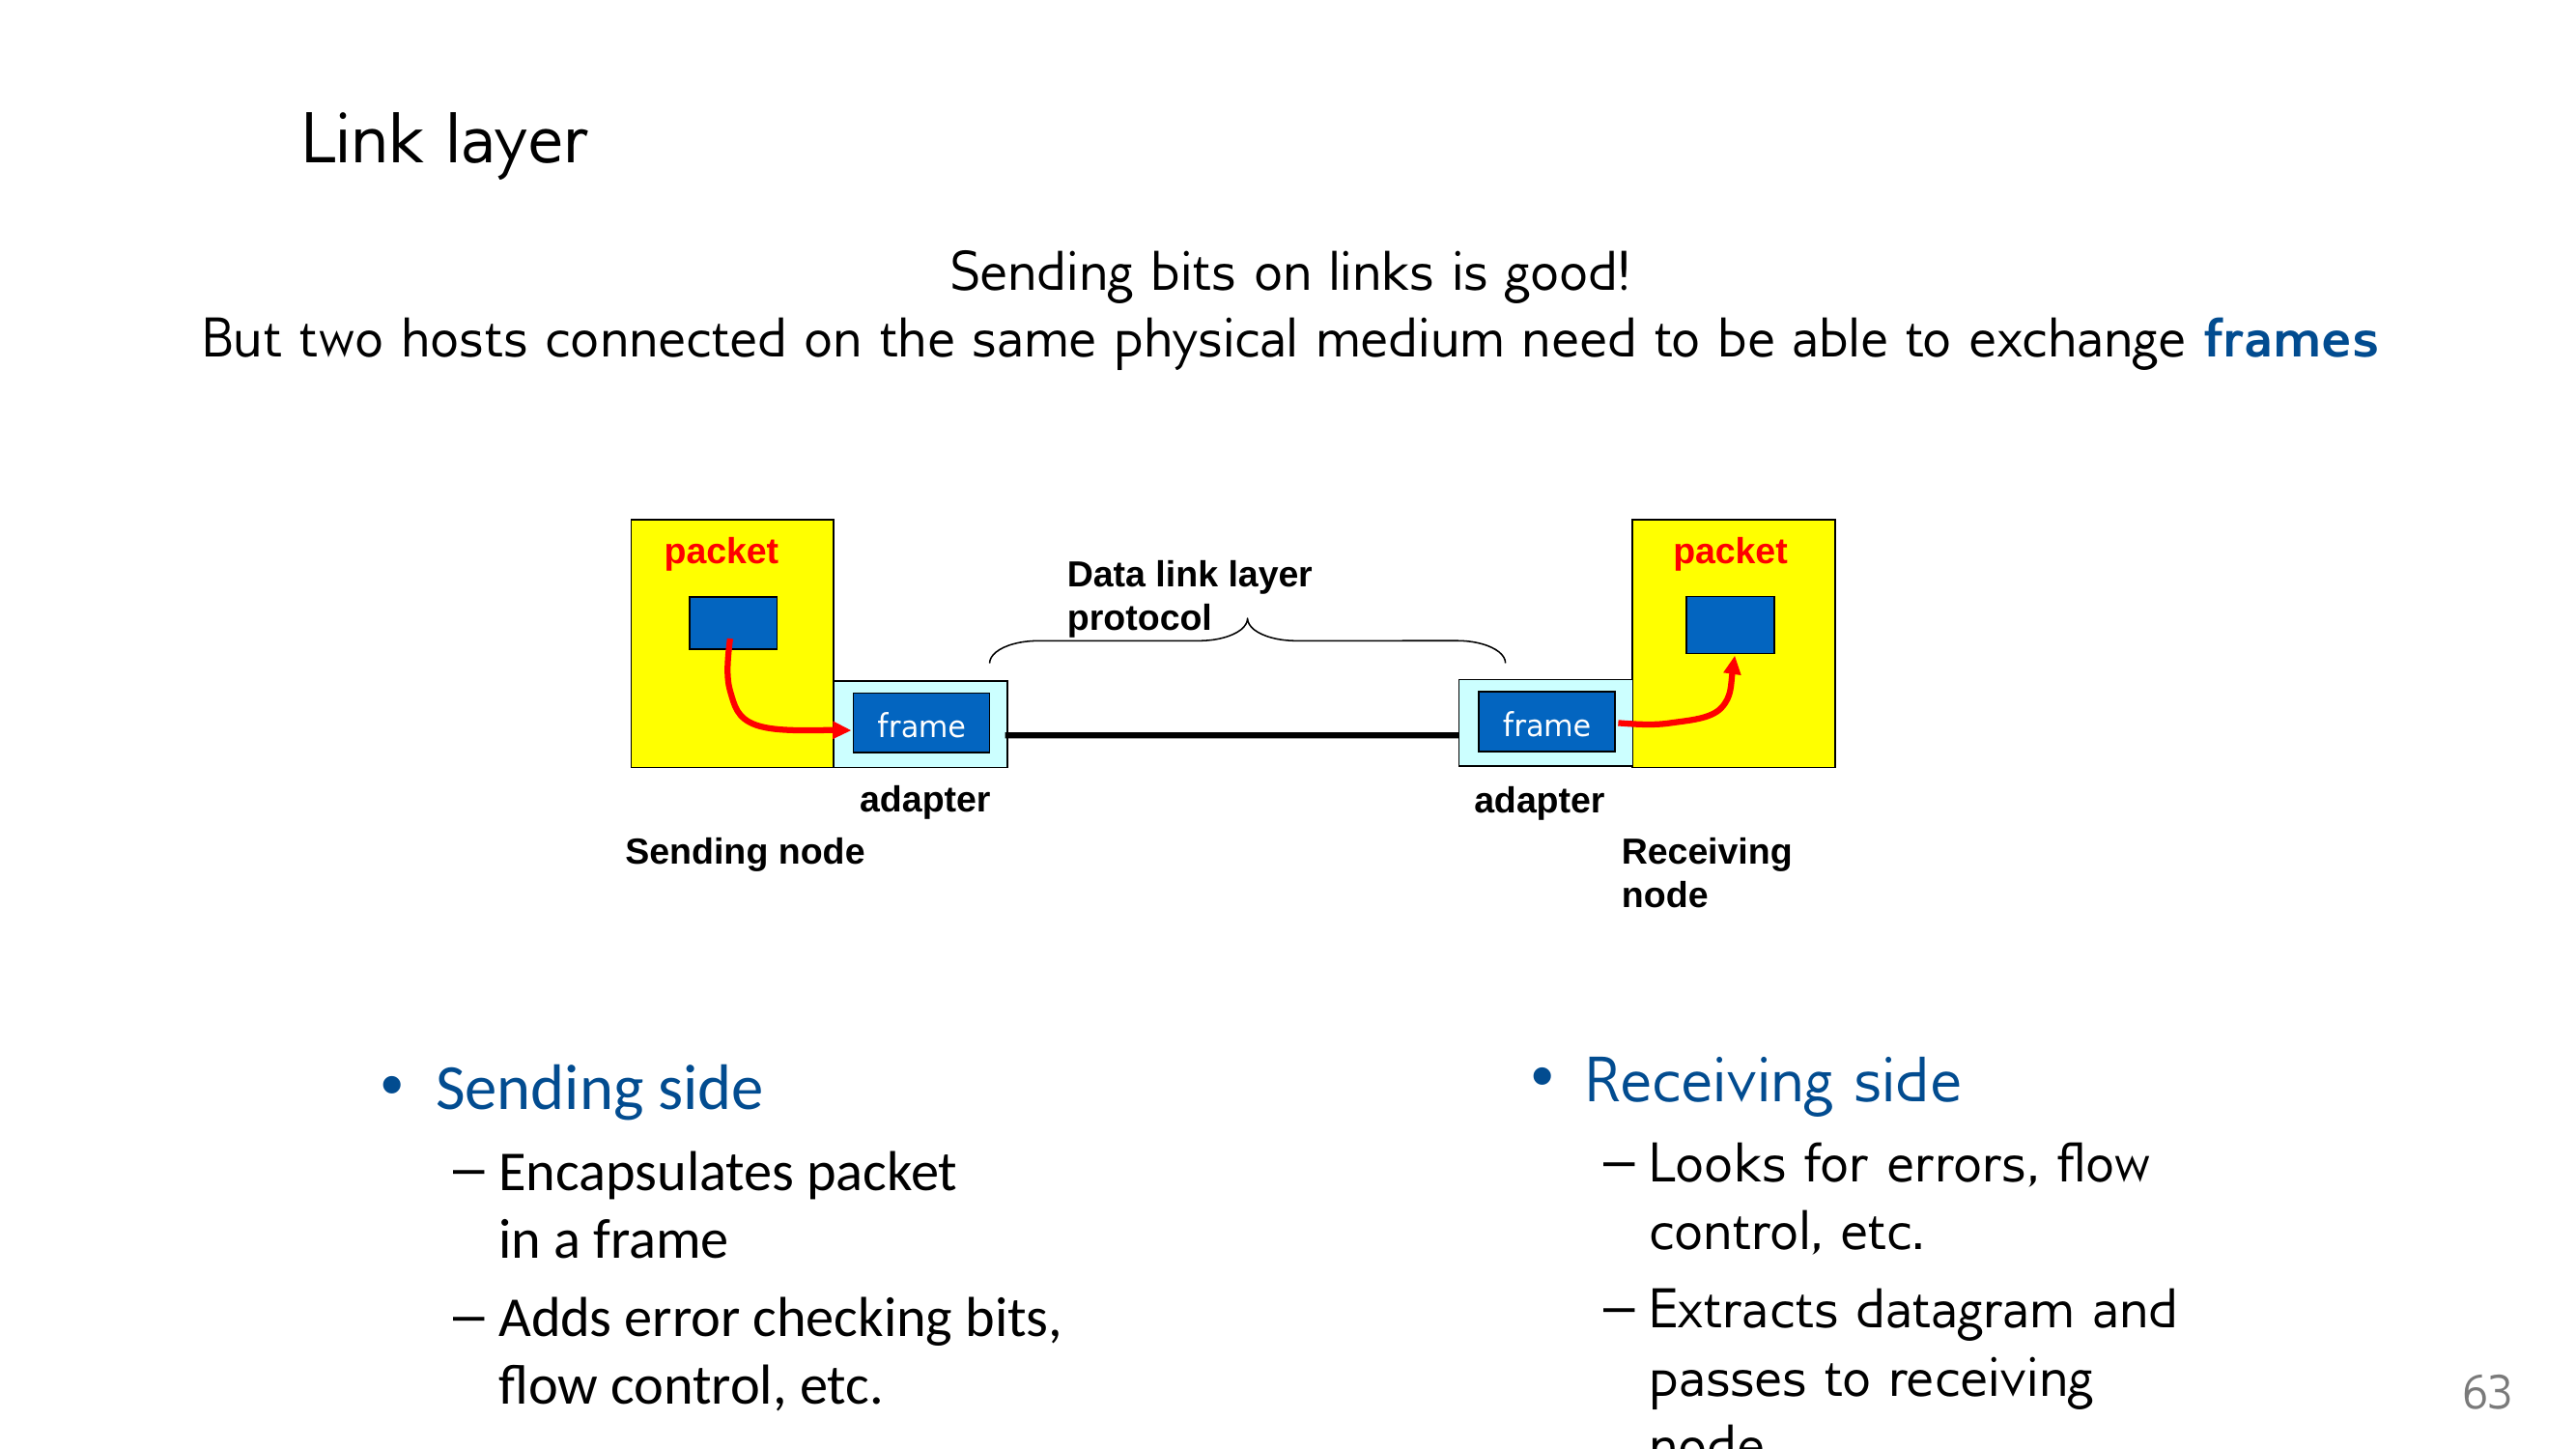

Link layer
Sending bits on links is good!
But two hosts connected on the same physical medium need to be able to exchange frames

packet
packet
Data link layer protocol

frame
frame

adapter
adapter
Sending node
Receiving node
Receiving side
Looks for errors, flow control, etc.
Extracts datagram and passes to receiving node
Sending side
Encapsulates packet
in a frame
Adds error checking bits, flow control, etc.
63